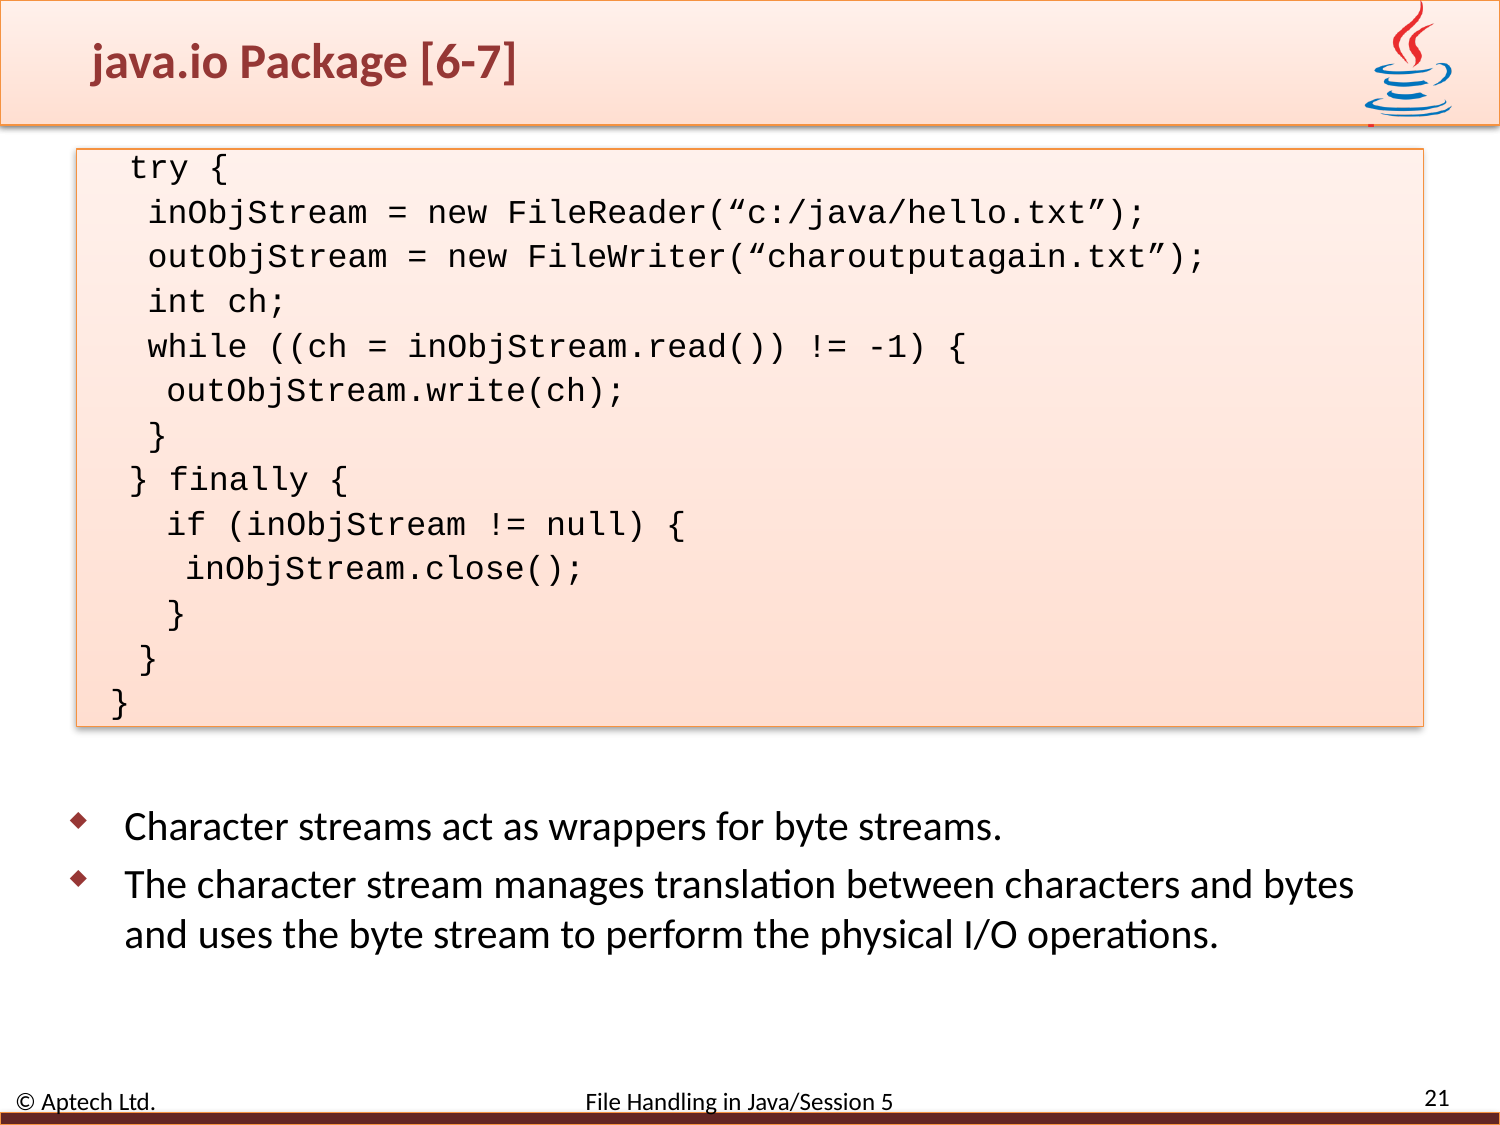

# java.io Package [6-7]

Character streams act as wrappers for byte streams.
The character stream manages translation between characters and bytes and uses the byte stream to perform the physical I/O operations.

try {
inObjStream = new FileReader(“c:/java/hello.txt”);
outObjStream = new FileWriter(“charoutputagain.txt”);
int ch;
while ((ch = inObjStream.read()) != -1) {
outObjStream.write(ch);
}
} finally {
if (inObjStream != null) {
inObjStream.close();
}
}
}
21
© Aptech Ltd.                                                                           File Handling in Java/Session 5